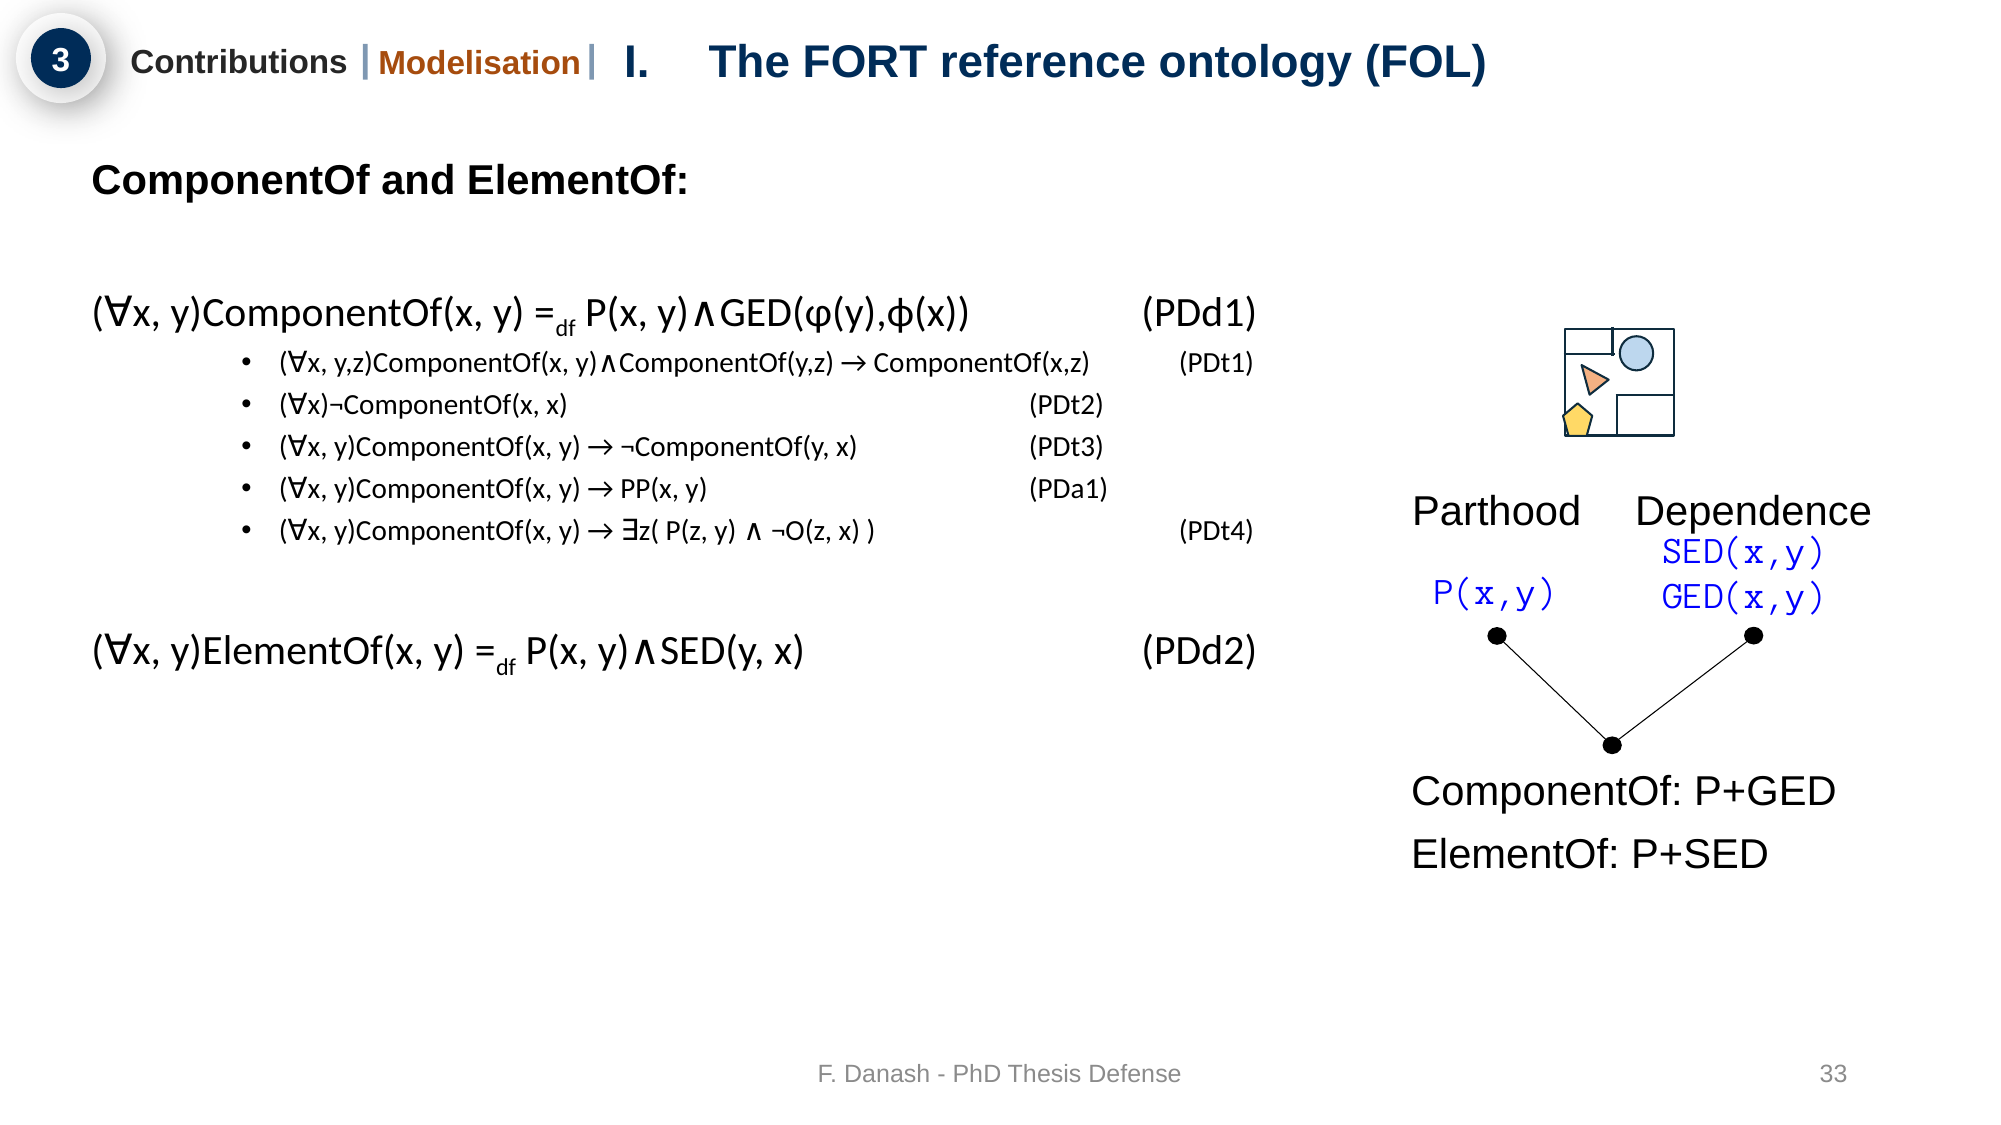

The FORT reference ontology (FOL)

3
Contributions
Modelisation
ComponentOf and ElementOf:

(∀x, y)ComponentOf(x, y) =df P(x, y)∧GED(φ(y),ϕ(x)) 		(PDd1)
(∀x, y,z)ComponentOf(x, y)∧ComponentOf(y,z) → ComponentOf(x,z) 	(PDt1)
(∀x)¬ComponentOf(x, x) 				(PDt2)
(∀x, y)ComponentOf(x, y) → ¬ComponentOf(y, x) 		(PDt3)
(∀x, y)ComponentOf(x, y) → PP(x, y) 			(PDa1)
(∀x, y)ComponentOf(x, y) → ∃z( P(z, y) ∧ ¬O(z, x) ) 		(PDt4)

(∀x, y)ElementOf(x, y) =df P(x, y)∧SED(y, x) 			(PDd2)

Parthood
P(x,y)

Dependence
SED(x,y)
GED(x,y)

ComponentOf: P+GED
ElementOf: P+SED
F. Danash - PhD Thesis Defense
33